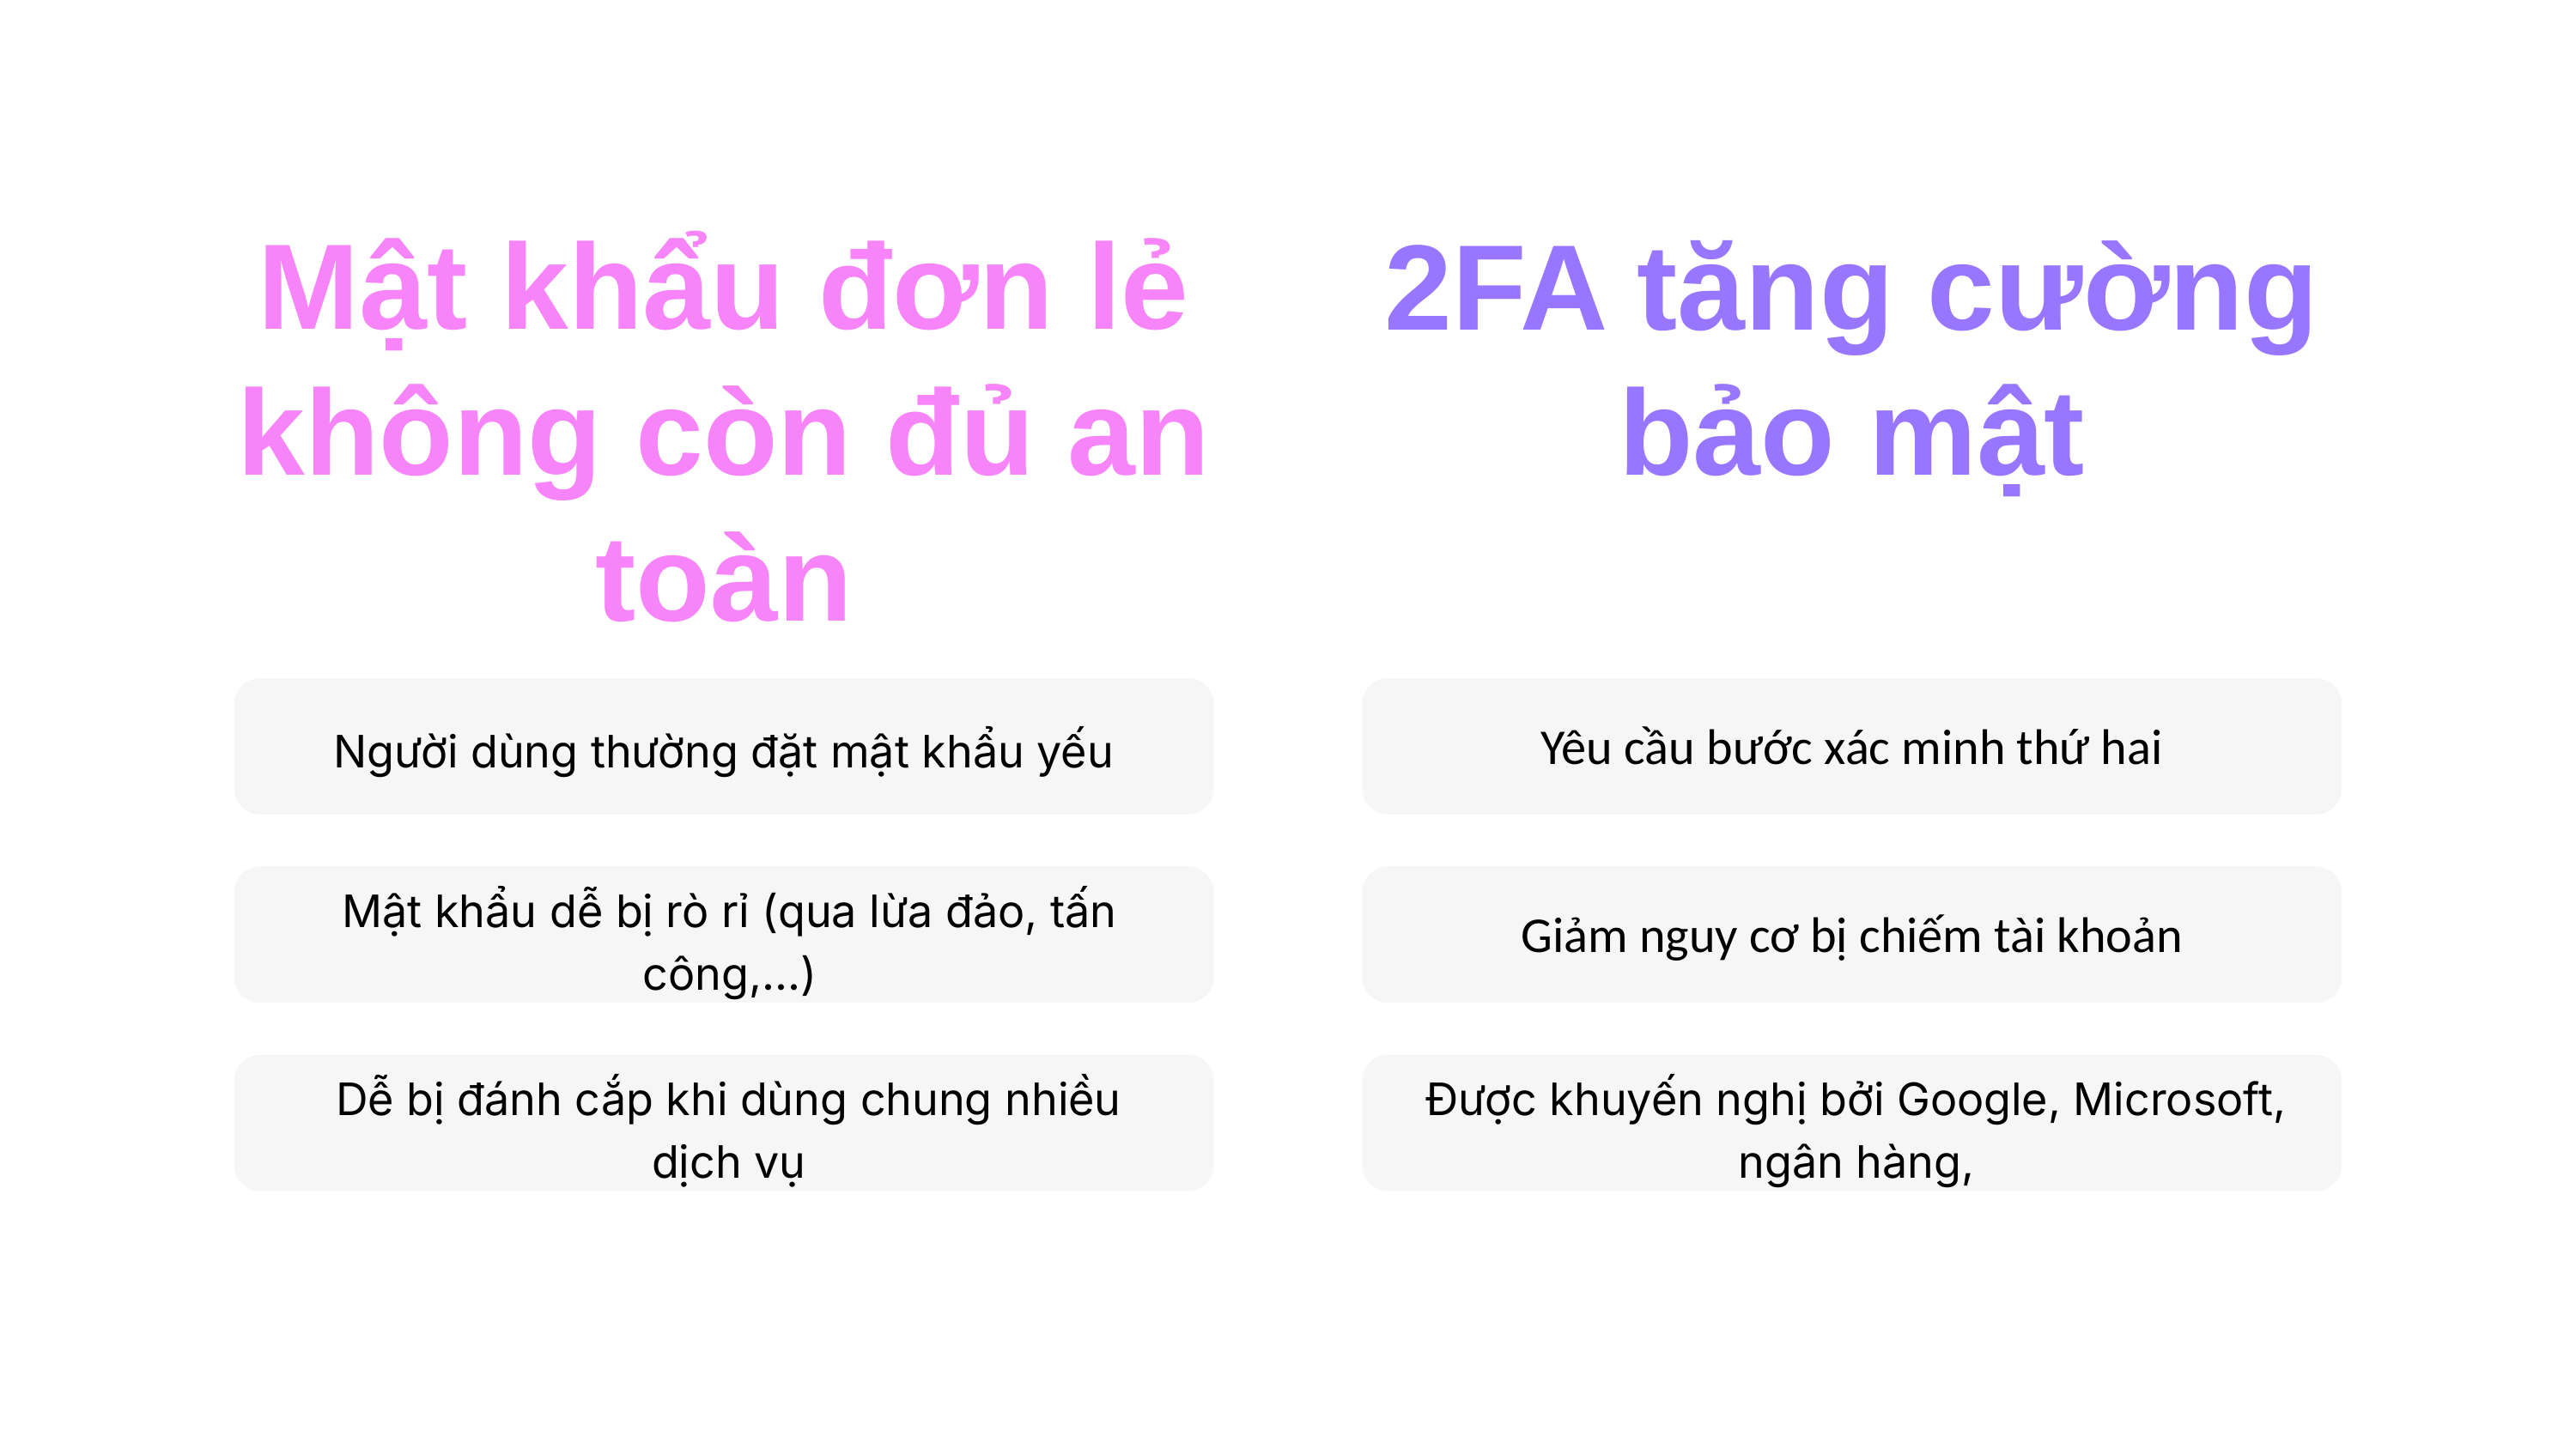

Mật khẩu đơn lẻ không còn đủ an toàn
2FA tăng cường bảo mật

Người dùng thường đặt mật khẩu yếu
Yêu cầu bước xác minh thứ hai

Mật khẩu dễ bị rò rỉ (qua lừa đảo, tấn công,...)
Giảm nguy cơ bị chiếm tài khoản

Dễ bị đánh cắp khi dùng chung nhiều dịch vụ
Được khuyến nghị bởi Google, Microsoft, ngân hàng,